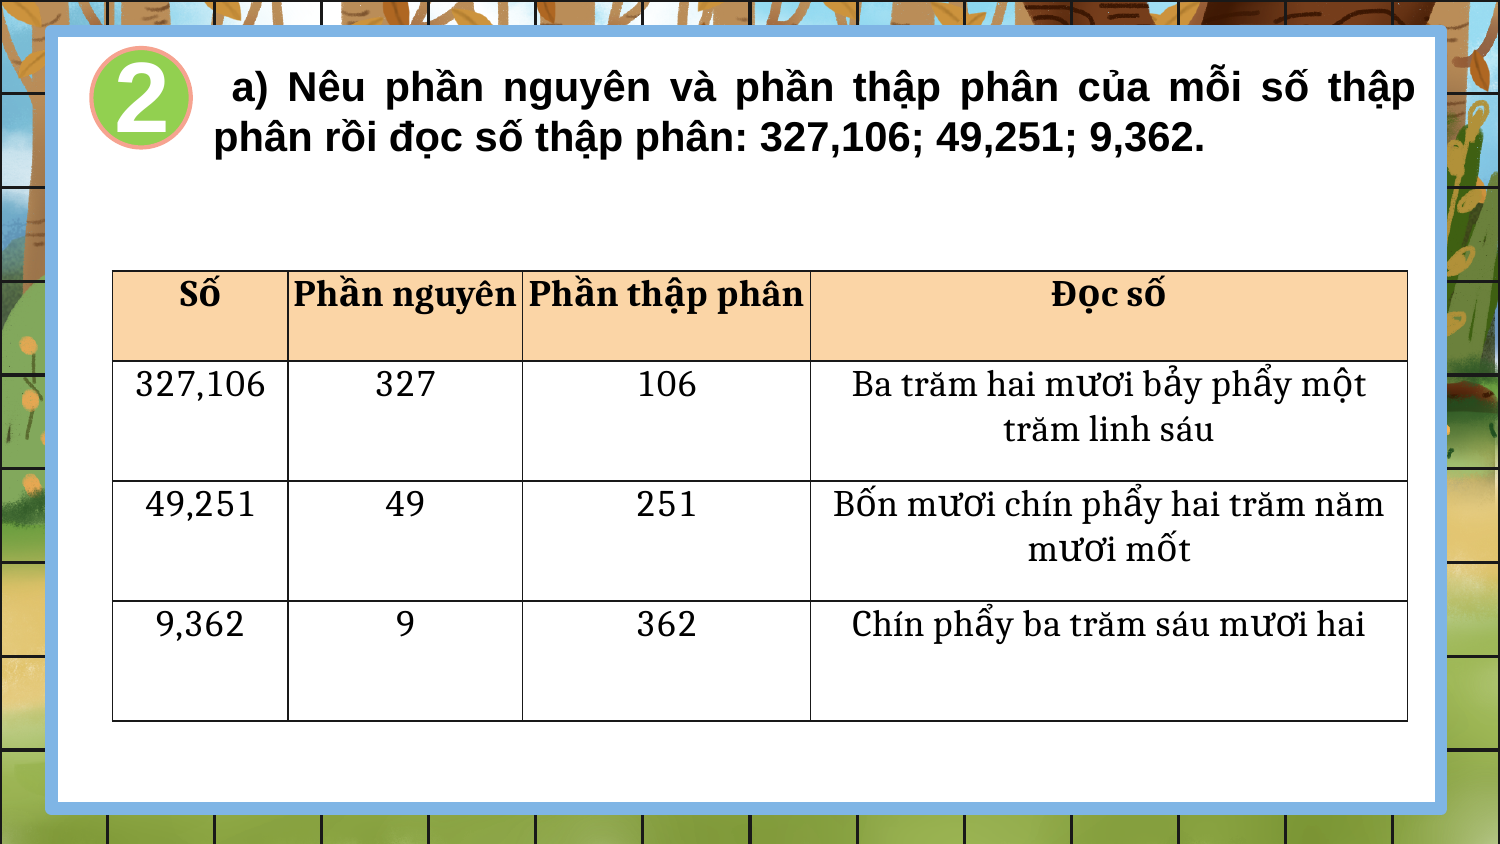

2

 a) Nêu phần nguyên và phần thập phân của mỗi số thập phân rồi đọc số thập phân: 327,106; 49,251; 9,362.
| Số | Phần nguyên | Phần thập phân | Đọc số |
| --- | --- | --- | --- |
| 327,106 | 327 | 106 | Ba trăm hai mươi bảy phẩy một trăm linh sáu |
| 49,251 | 49 | 251 | Bốn mươi chín phẩy hai trăm năm mươi mốt |
| 9,362 | 9 | 362 | Chín phẩy ba trăm sáu mươi hai |